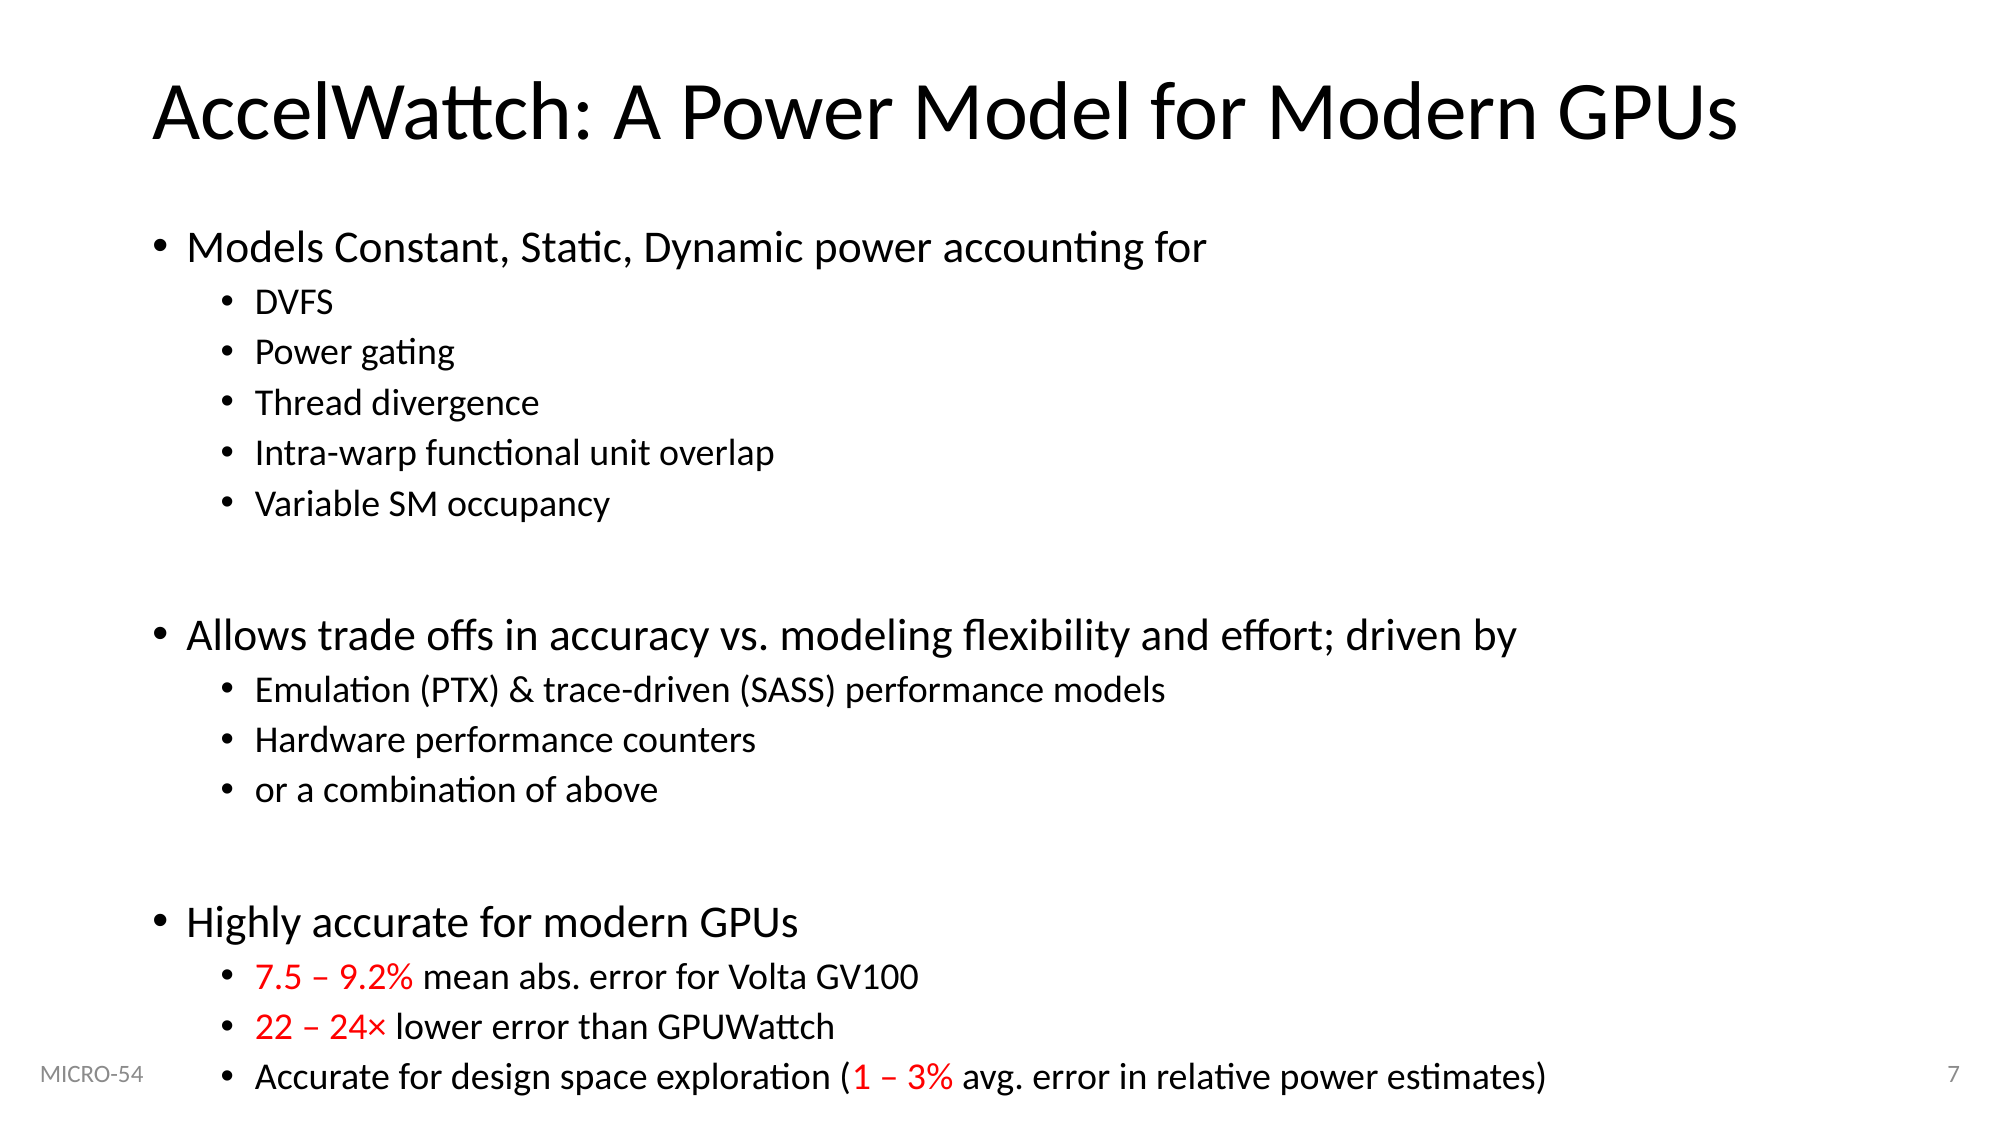

# AccelWattch: A Power Model for Modern GPUs
Models Constant, Static, Dynamic power accounting for
DVFS
Power gating
Thread divergence
Intra-warp functional unit overlap
Variable SM occupancy

Allows trade offs in accuracy vs. modeling flexibility and effort; driven by
Emulation (PTX) & trace-driven (SASS) performance models
Hardware performance counters
or a combination of above

Highly accurate for modern GPUs
7.5 – 9.2% mean abs. error for Volta GV100
22 – 24× lower error than GPUWattch
Accurate for design space exploration (1 – 3% avg. error in relative power estimates)
7
MICRO-54